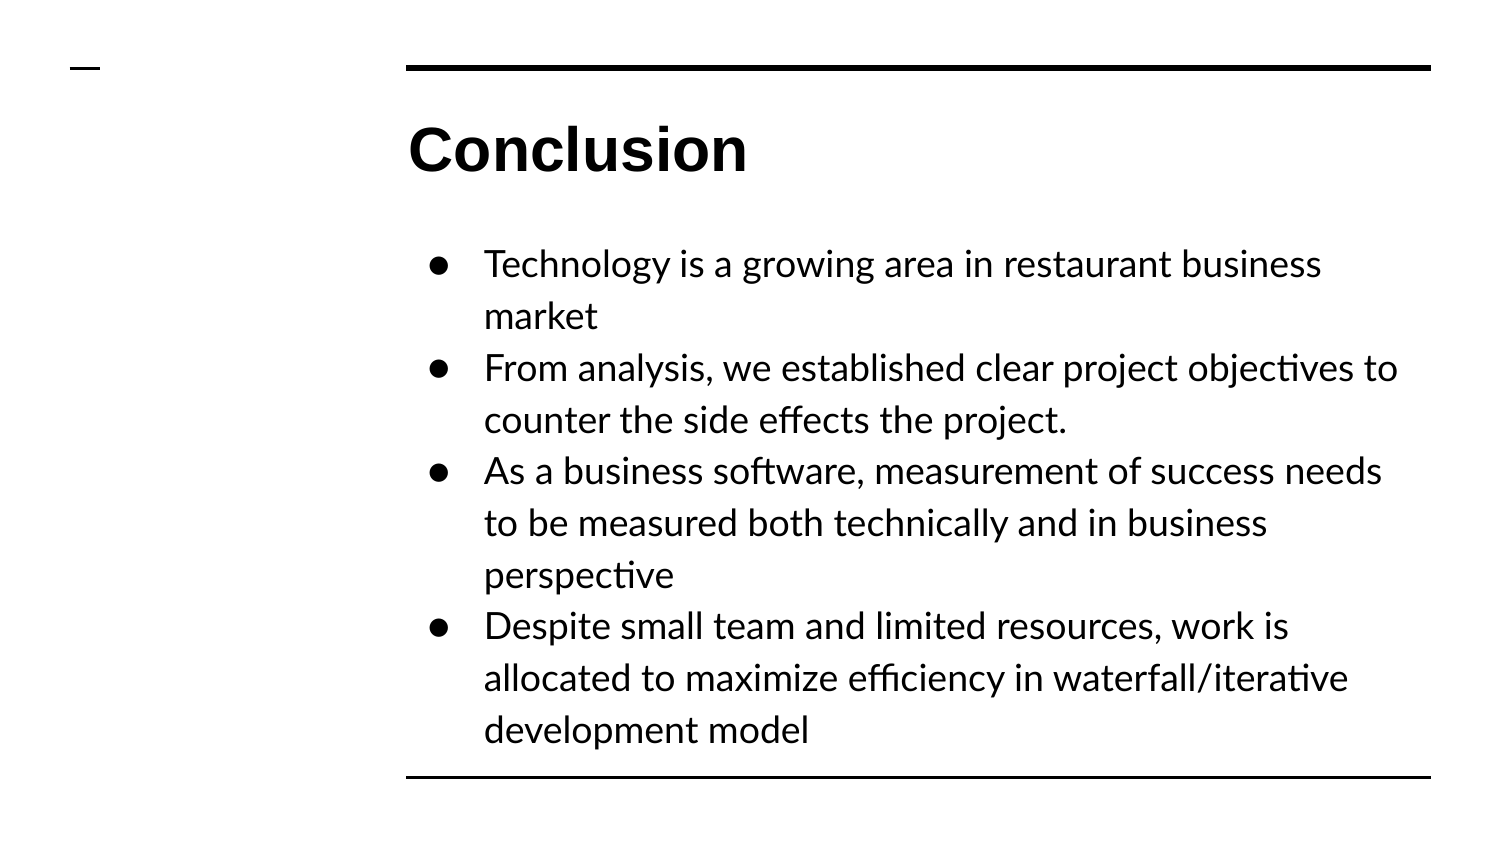

# Conclusion

Technology is a growing area in restaurant business market
From analysis, we established clear project objectives to counter the side effects the project.
As a business software, measurement of success needs to be measured both technically and in business perspective
Despite small team and limited resources, work is allocated to maximize efficiency in waterfall/iterative development model